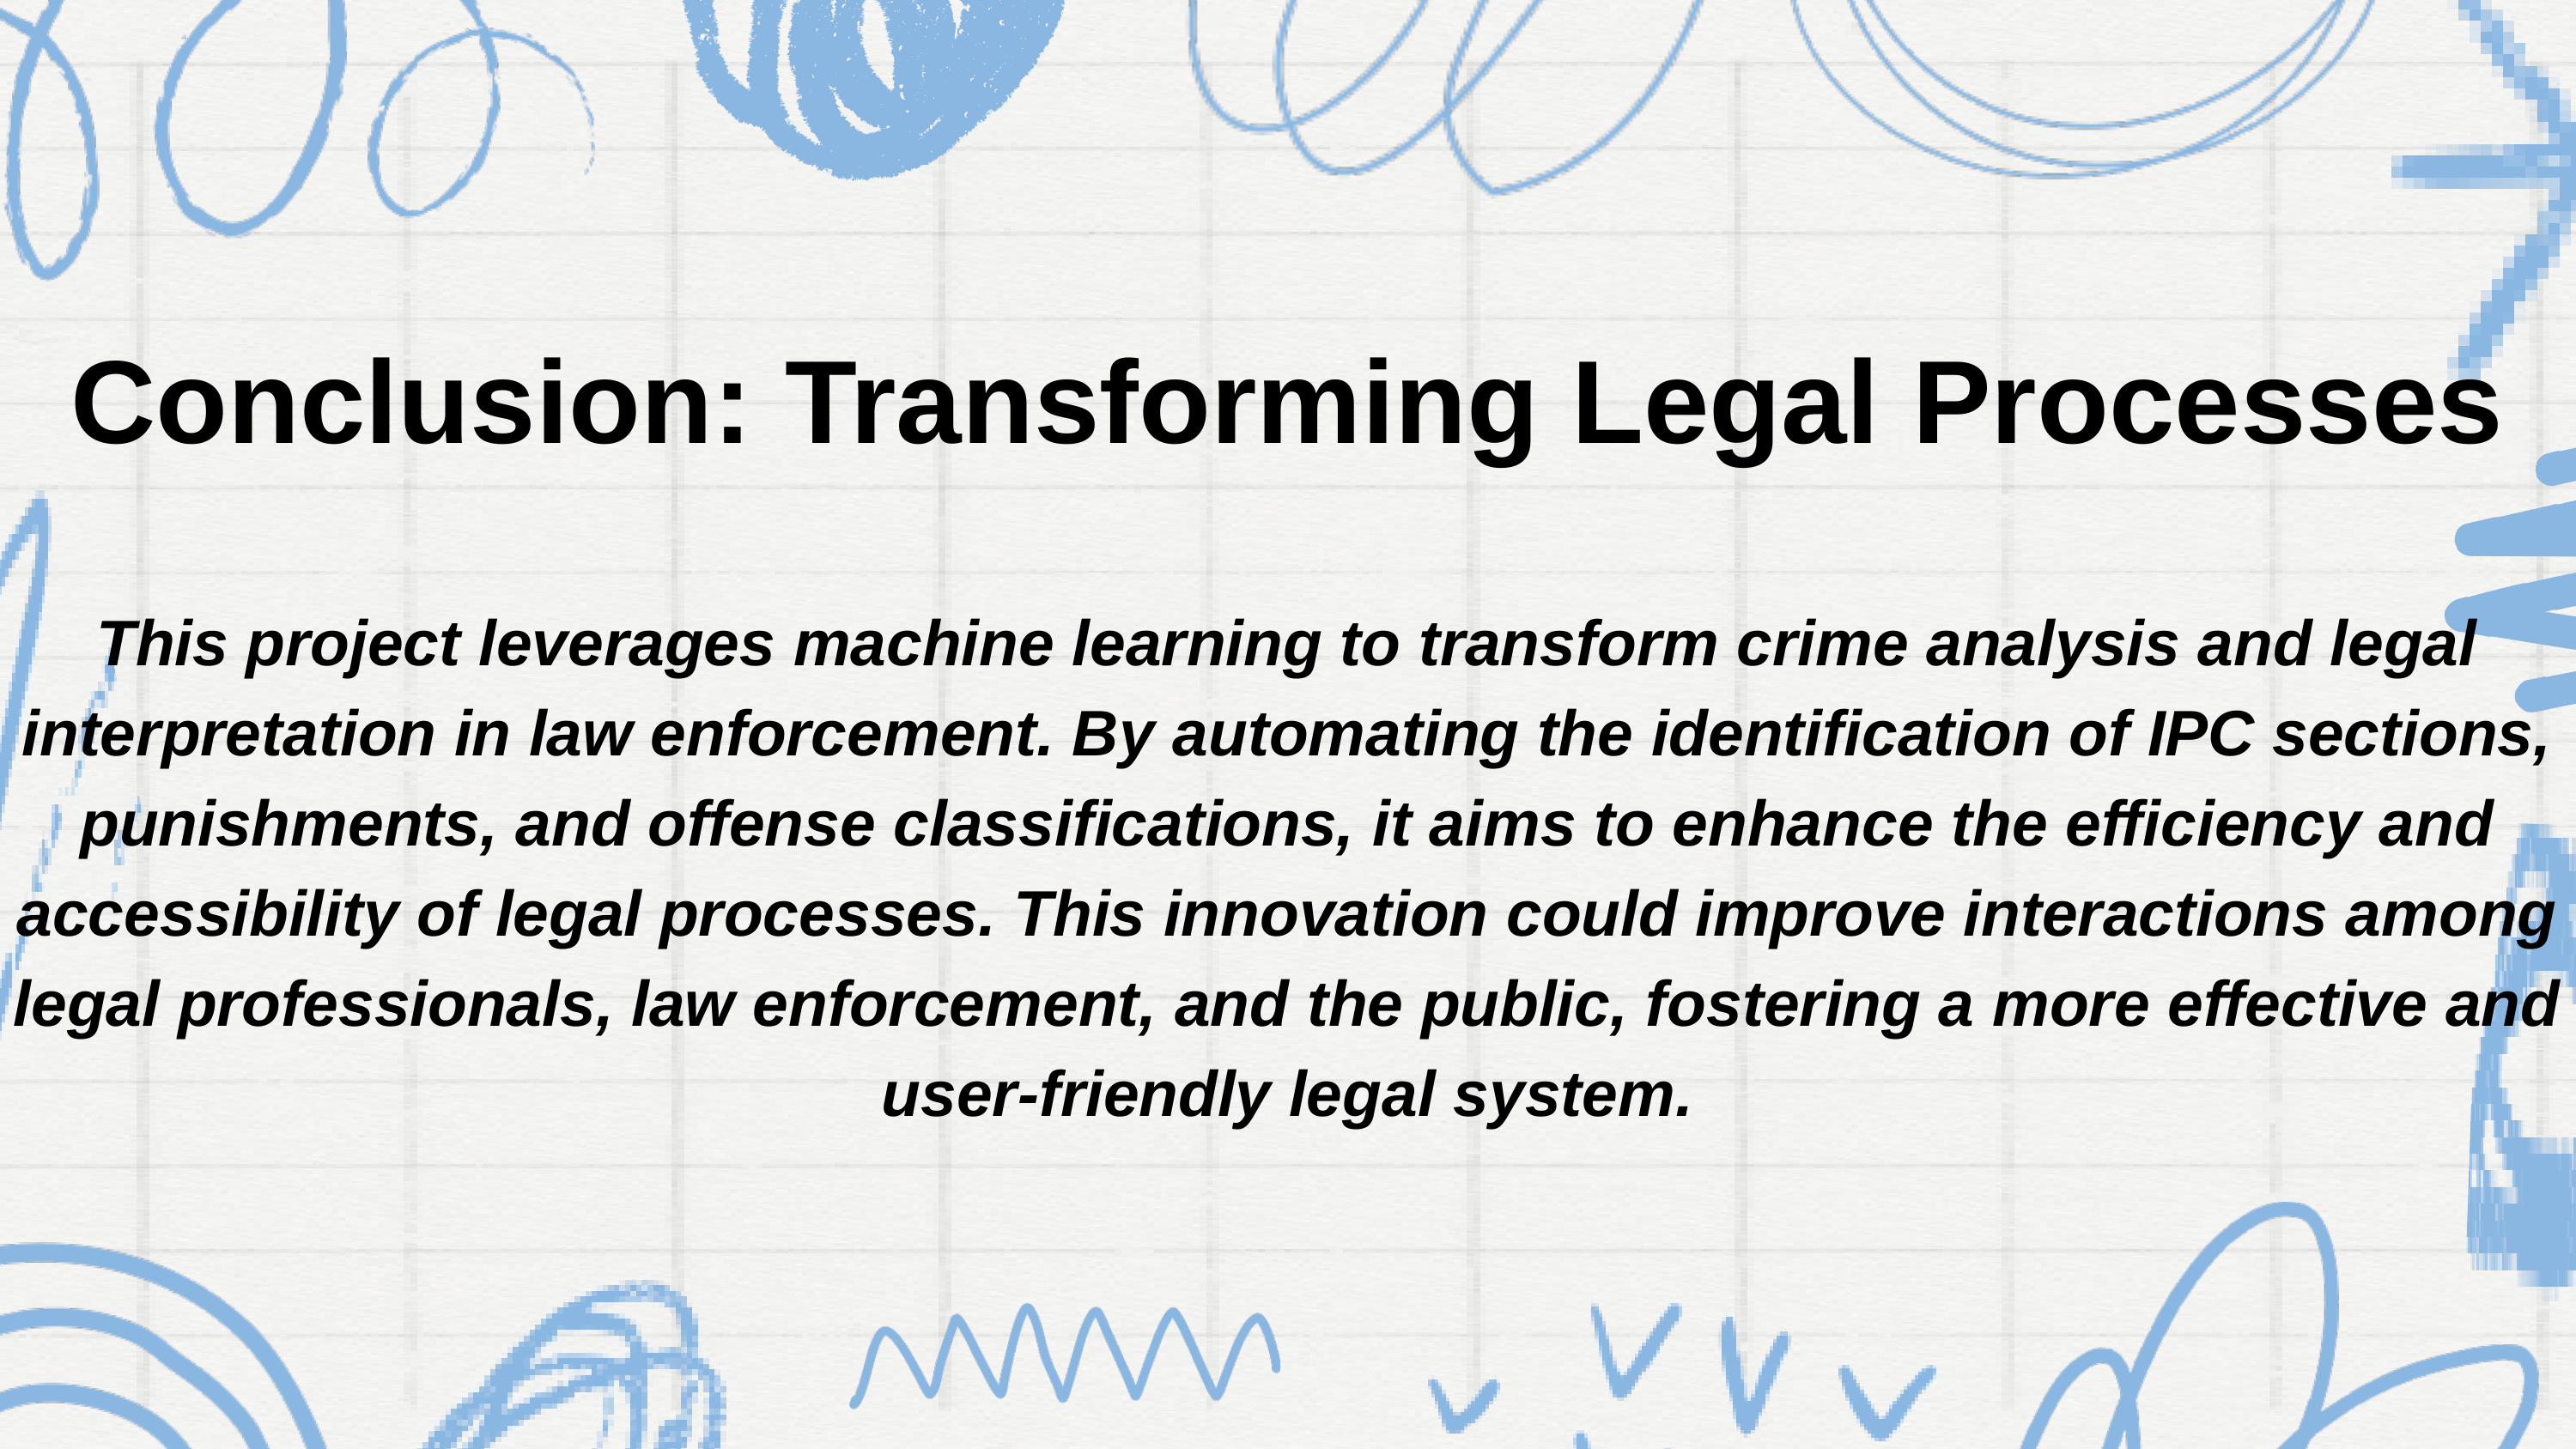

Conclusion: Transforming Legal Processes

This project leverages machine learning to transform crime analysis and legal interpretation in law enforcement. By automating the identification of IPC sections, punishments, and offense classifications, it aims to enhance the efficiency and accessibility of legal processes. This innovation could improve interactions among legal professionals, law enforcement, and the public, fostering a more effective and user-friendly legal system.